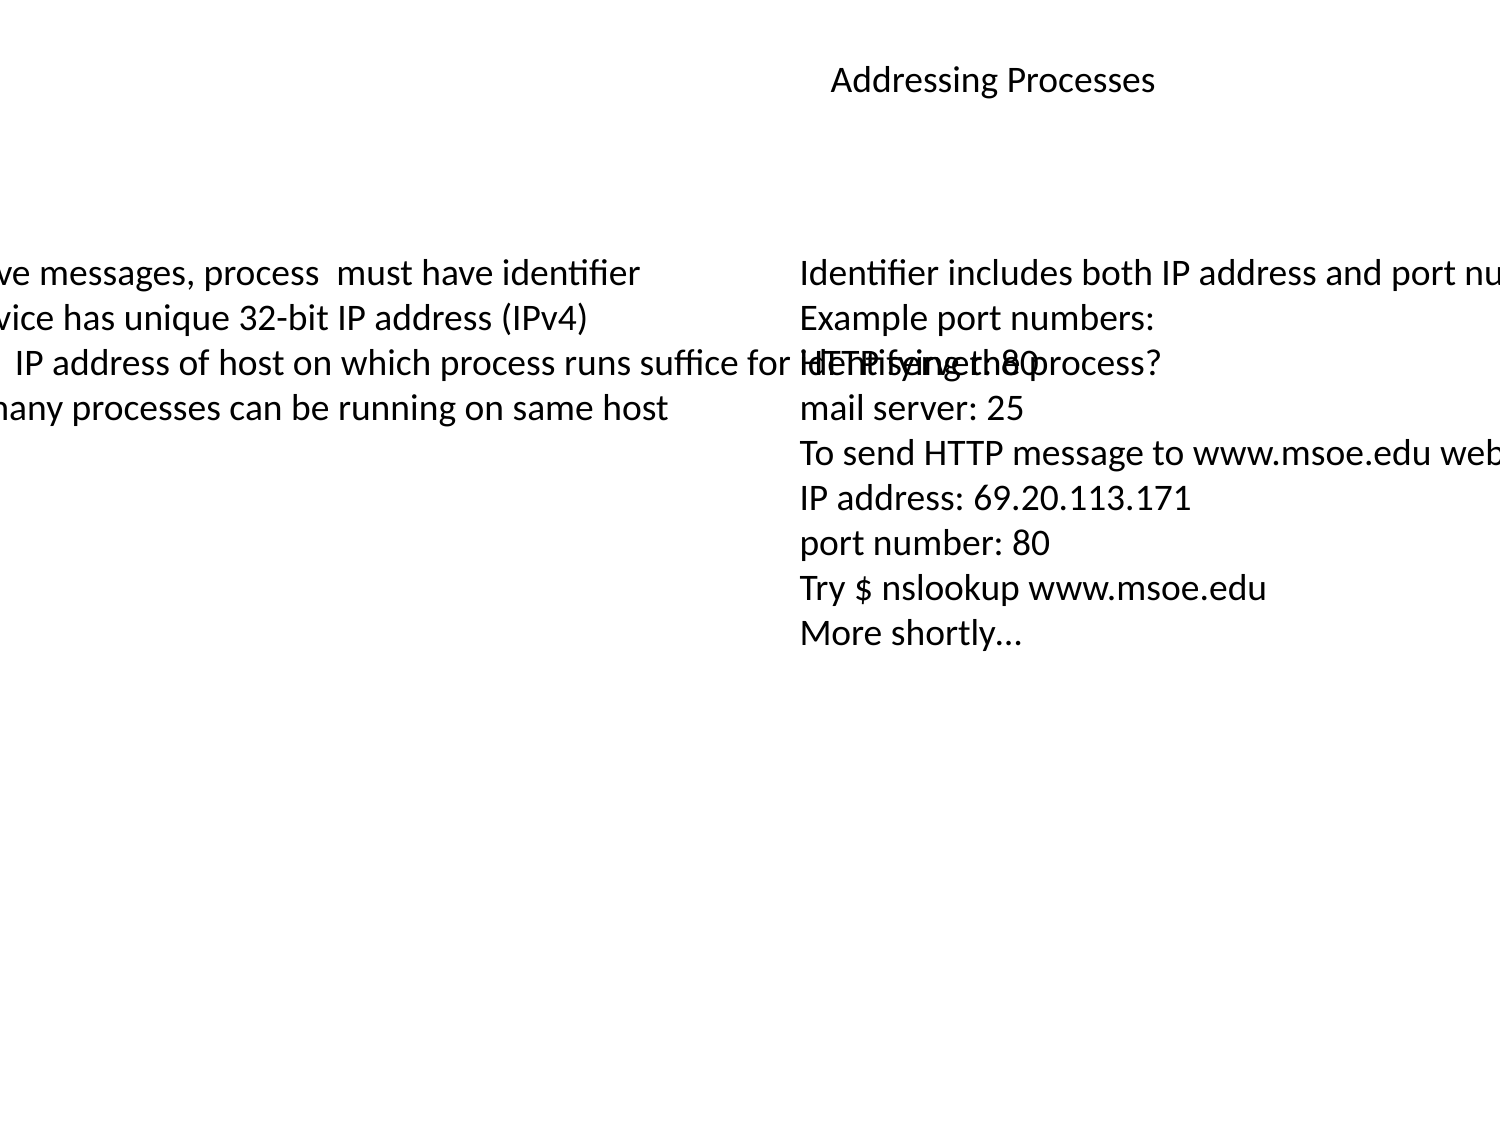

Addressing Processes
To receive messages, process  must have identifier
Host device has unique 32-bit IP address (IPv4)
Q: Does  IP address of host on which process runs suffice for identifying the process?
A: No, many processes can be running on same host

Identifier includes both IP address and port numbers associated with process on host.
Example port numbers:
HTTP server: 80
mail server: 25
To send HTTP message to www.msoe.edu web server:
IP address: 69.20.113.171
port number: 80
Try $ nslookup www.msoe.edu
More shortly…